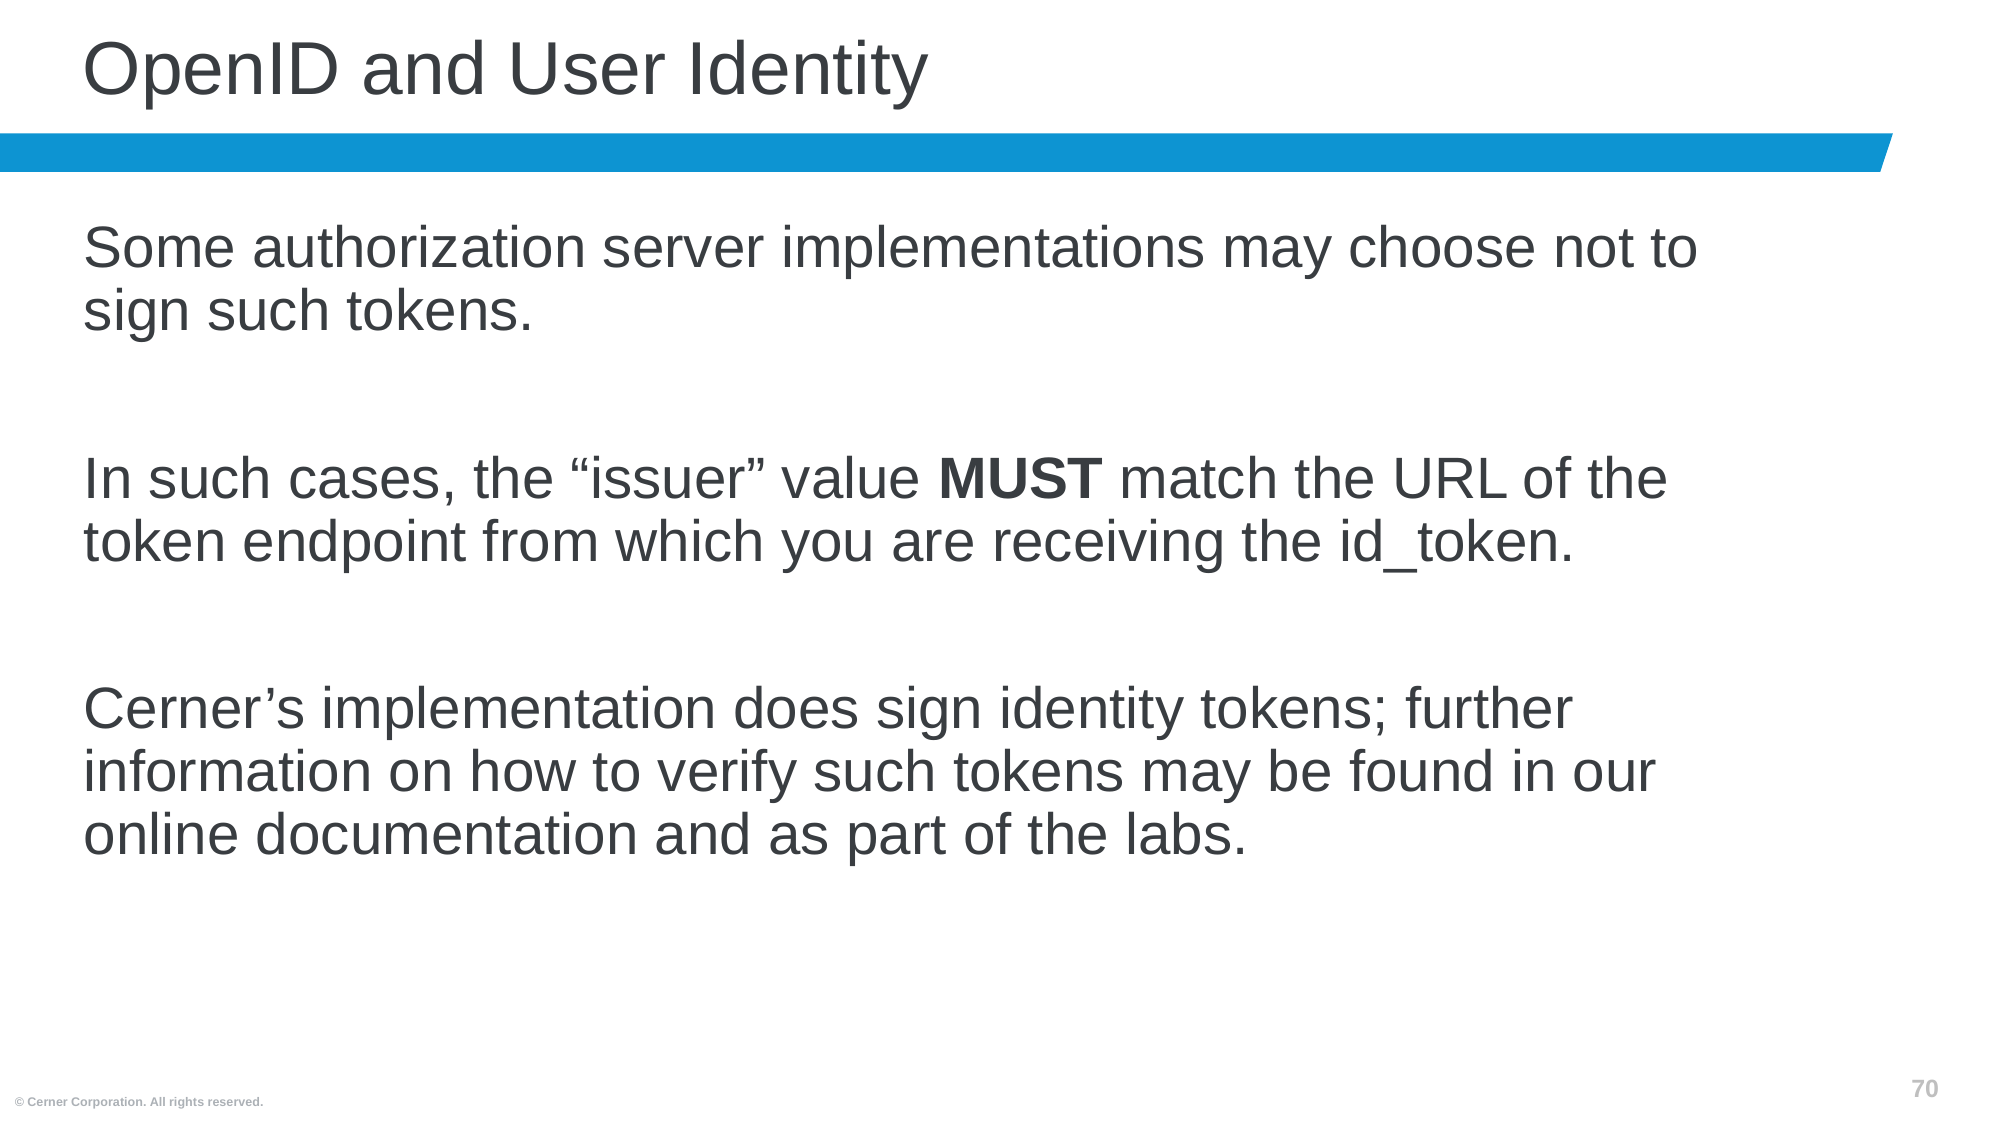

# OpenID and User Identity
Some authorization server implementations may choose not to sign such tokens.

In such cases, the “issuer” value MUST match the URL of the token endpoint from which you are receiving the id_token.

Cerner’s implementation does sign identity tokens; further information on how to verify such tokens may be found in our online documentation and as part of the labs.